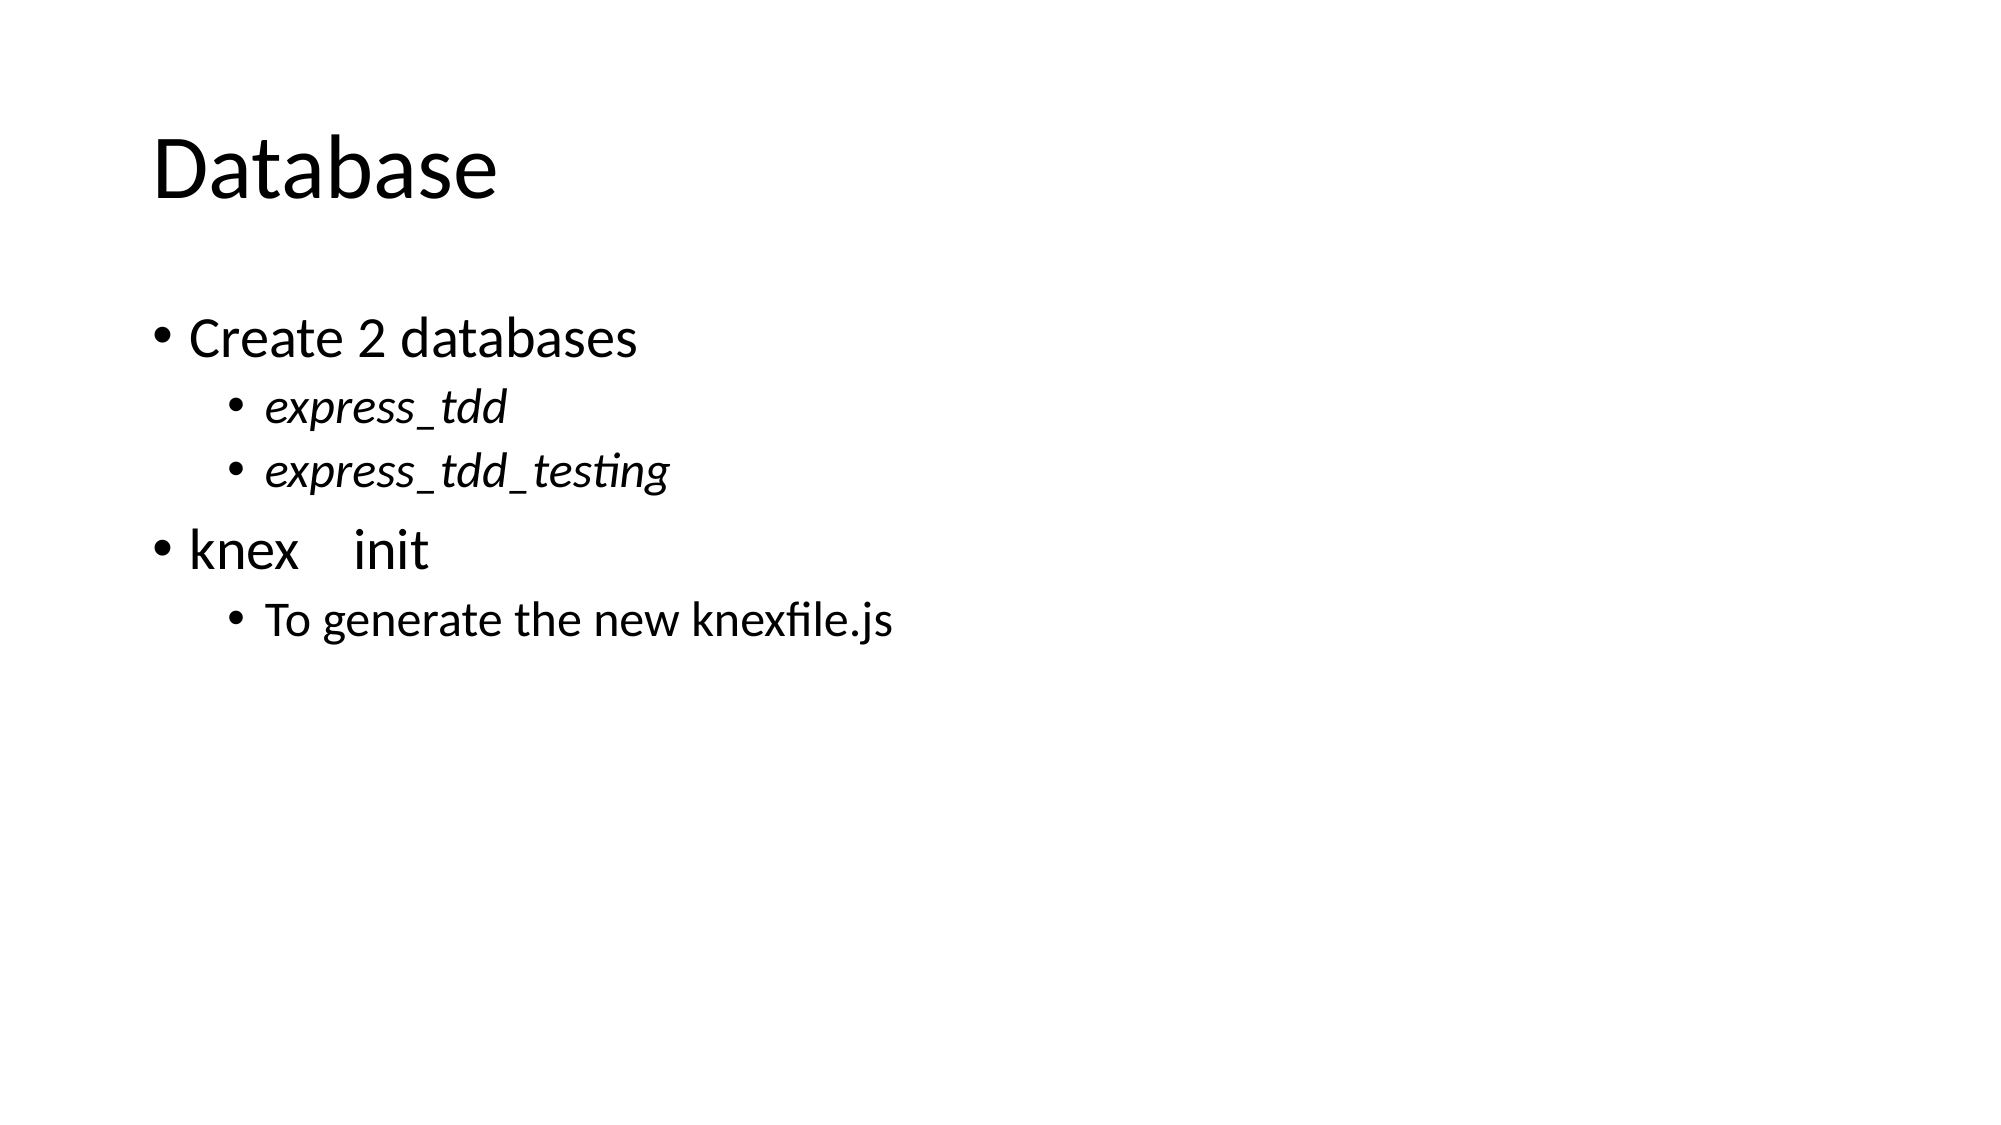

# Database
Create 2 databases
express_tdd
express_tdd_testing
knex	 init
To generate the new knexfile.js